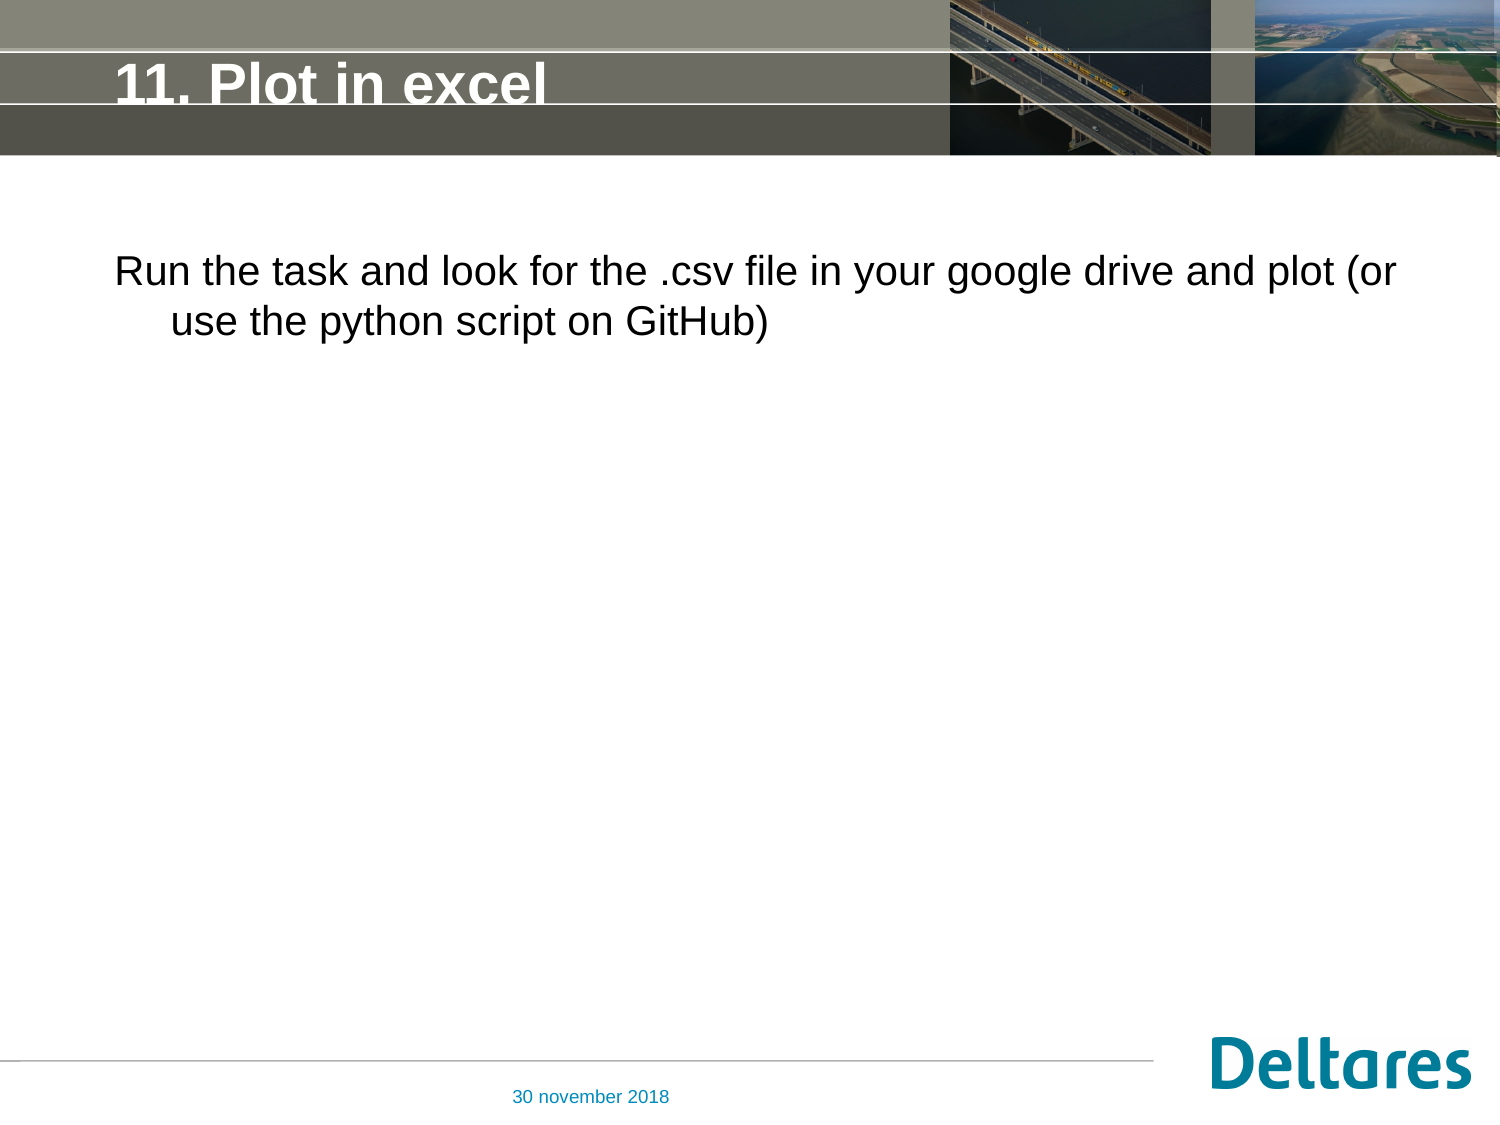

# 11. Plot in excel
Run the task and look for the .csv file in your google drive and plot (or use the python script on GitHub)
30 november 2018